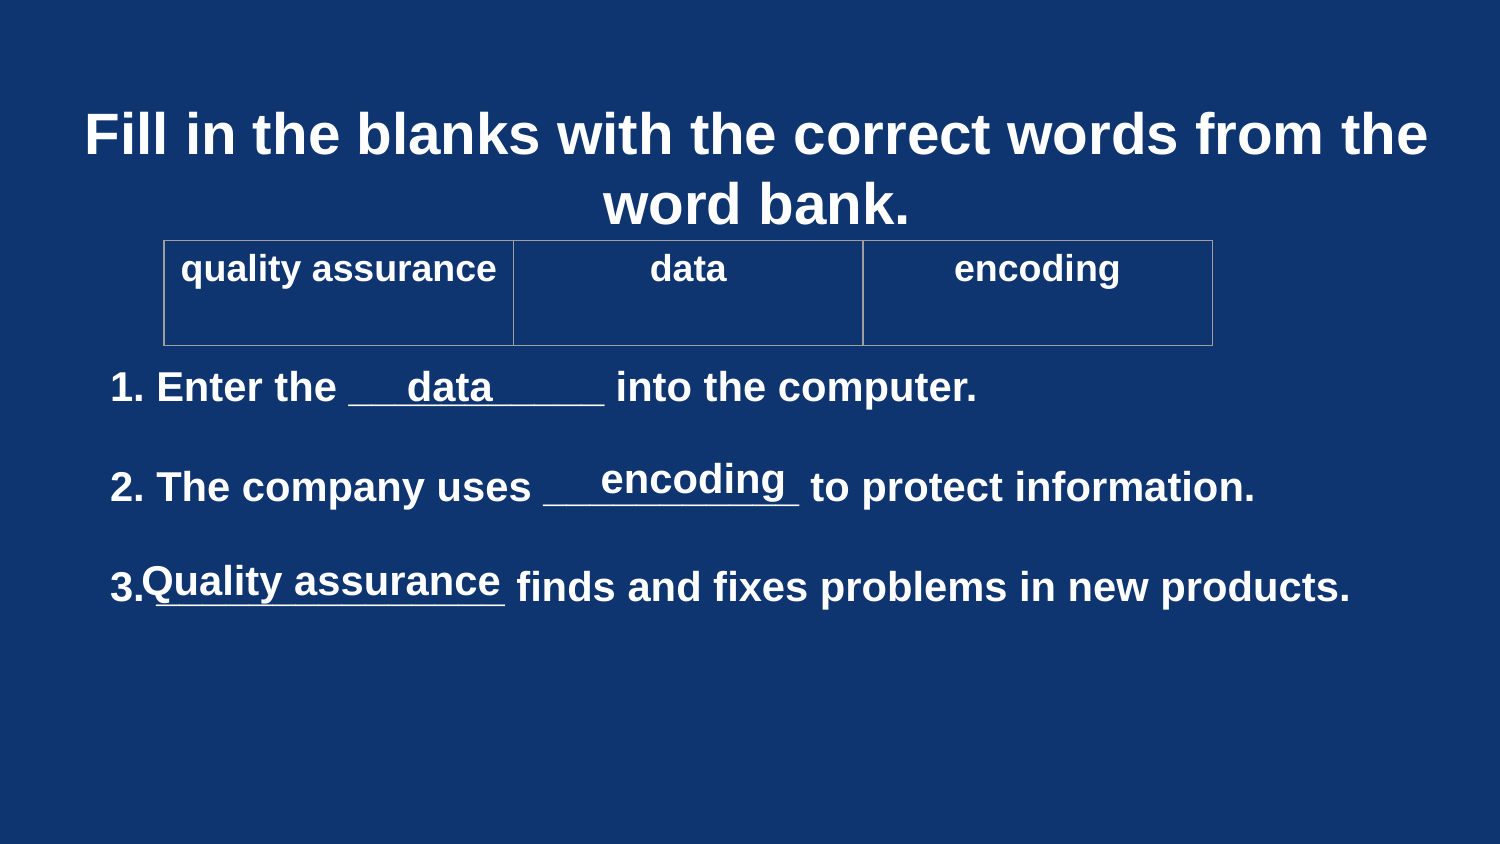

# Fill in the blanks with the correct words from the word bank.
| quality assurance | data | encoding |
| --- | --- | --- |
1. Enter the ___________ into the computer.

2. The company uses ___________ to protect information.

3. _______________ finds and fixes problems in new products.
data
encoding
Quality assurance